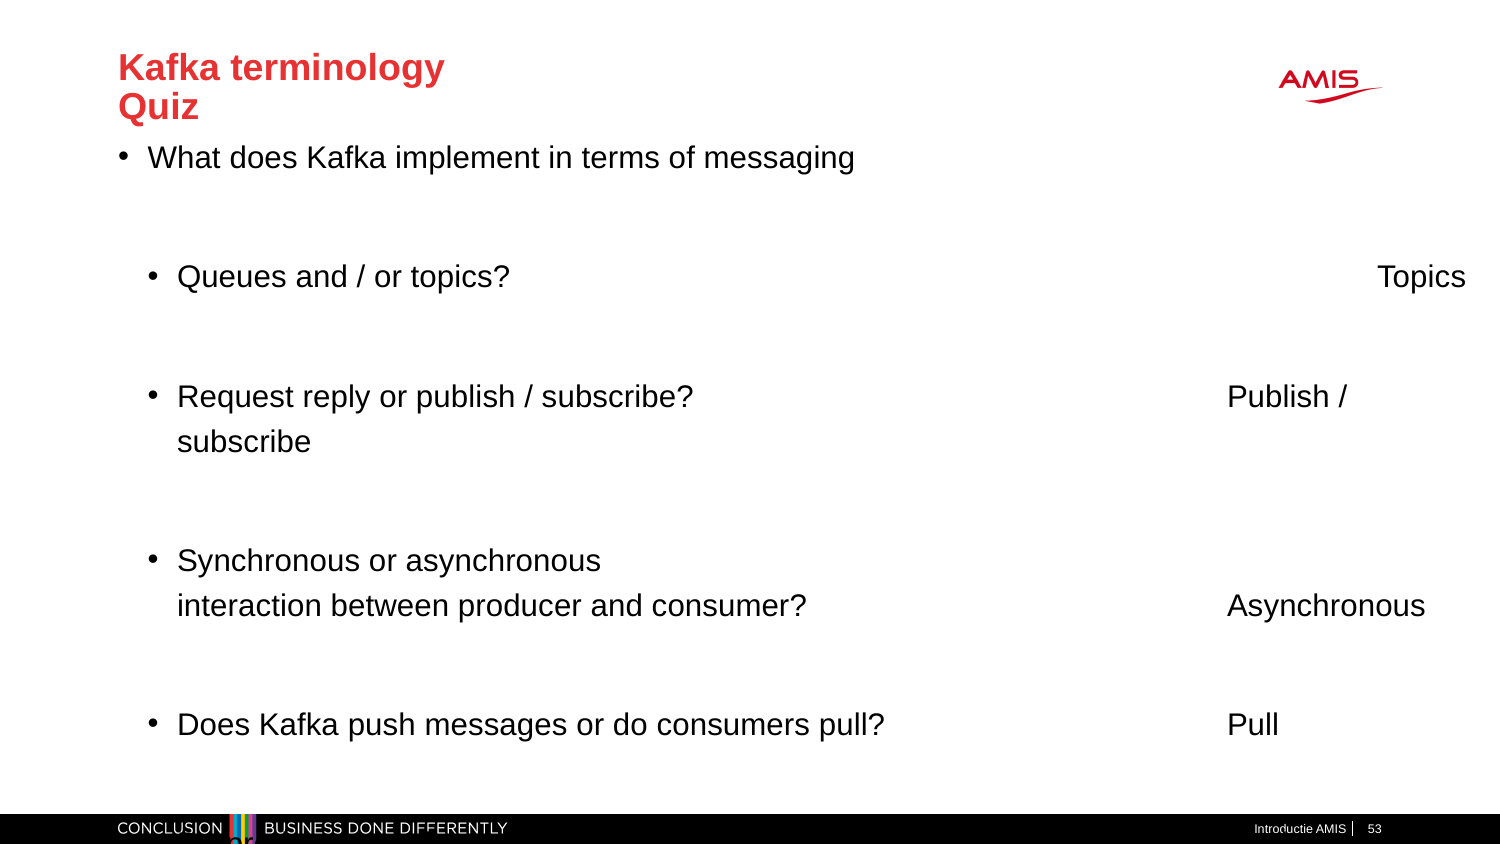

# Kafka terminology Quiz
What does Kafka implement in terms of messaging

Queues and / or topics?						Topics

Request reply or publish / subscribe?				Publish / subscribe

Synchronous or asynchronous
interaction between producer and consumer?			Asynchronous

Does Kafka push messages or do consumers pull?			Pull

Do producers push messages or does Kafka pull?			Push

Where would you solve throttling and concurrency challenges; 	Consumer
Kafka, Producer or Consumer?

Introductie AMIS
53